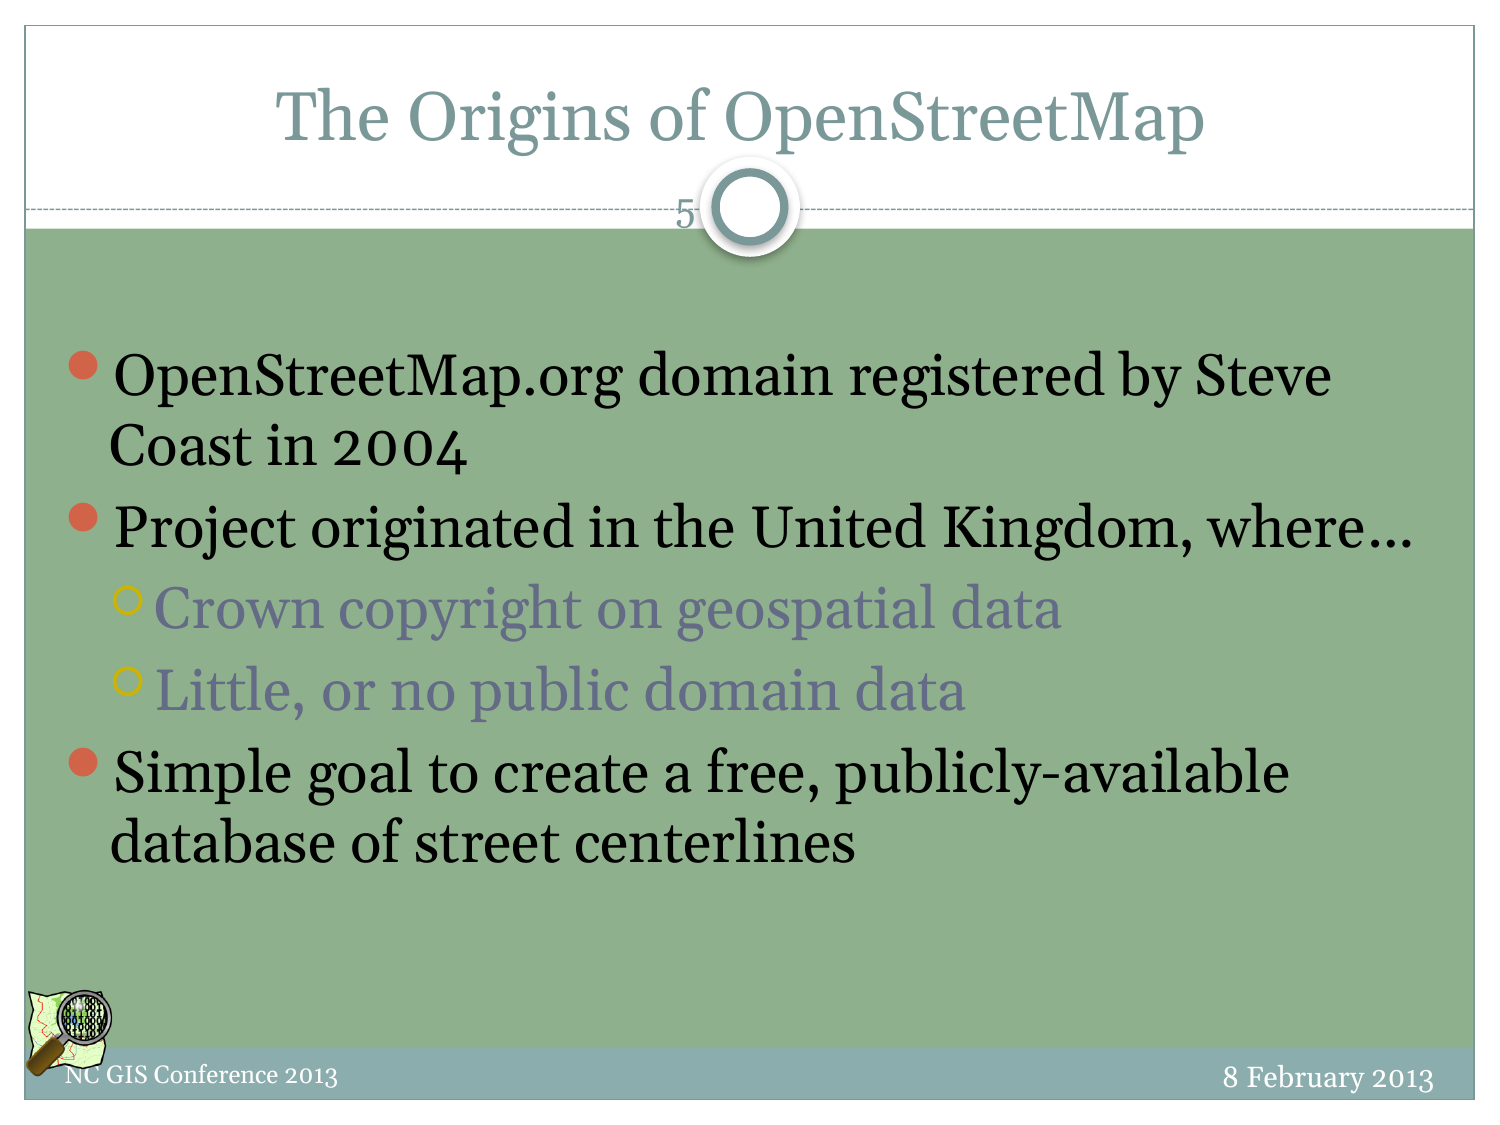

# The Origins of OpenStreetMap
5

OpenStreetMap.org domain registered by Steve Coast in 2004
Project originated in the United Kingdom, where…
Crown copyright on geospatial data
Little, or no public domain data
Simple goal to create a free, publicly-available database of street centerlines
8 February 2013
NC GIS Conference 2013